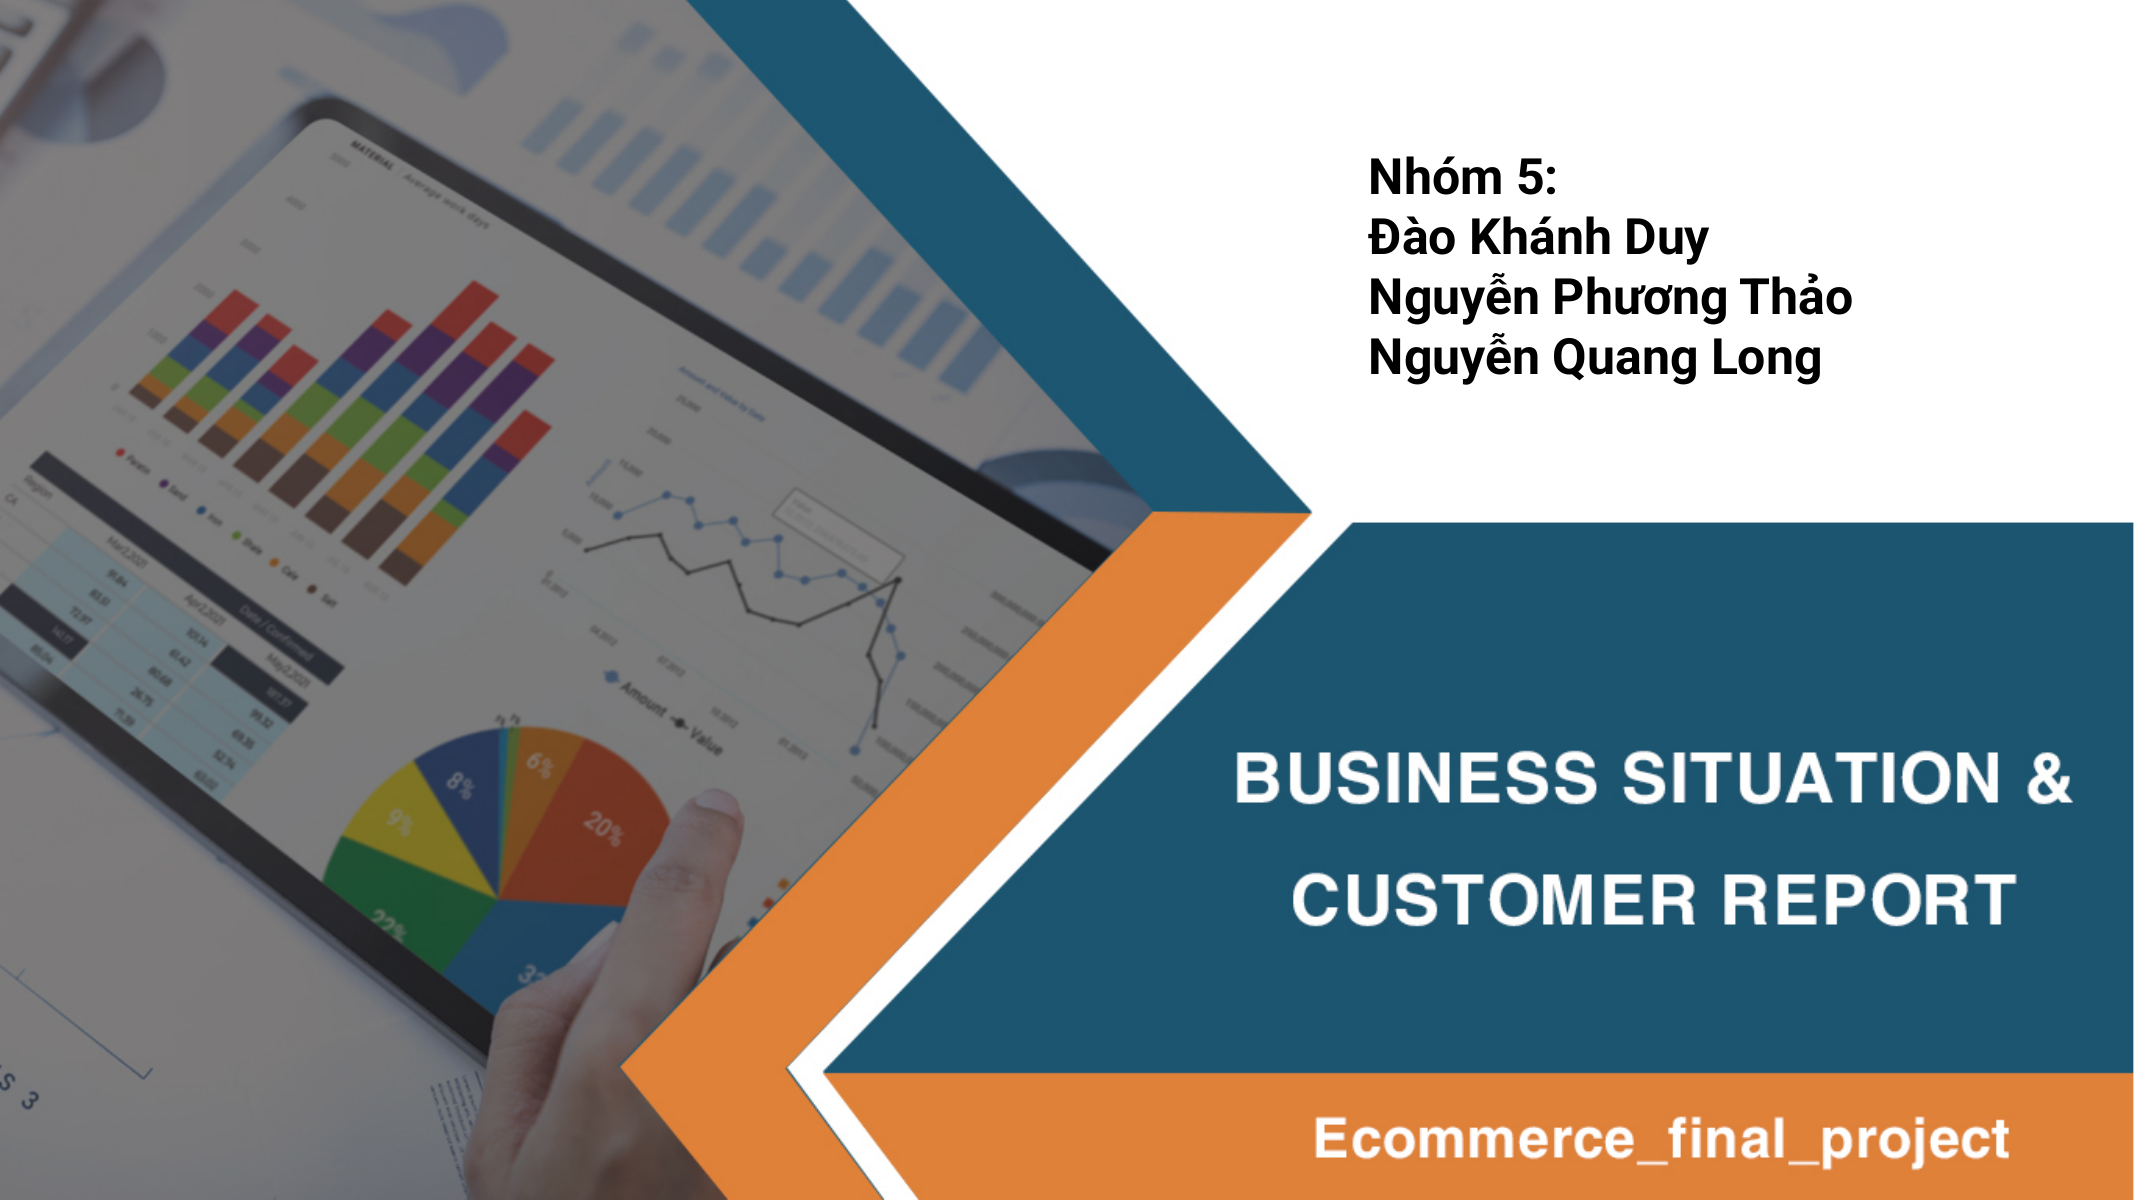

Nhóm 5:
Đào Khánh Duy
Nguyễn Phương Thảo
Nguyễn Quang Long